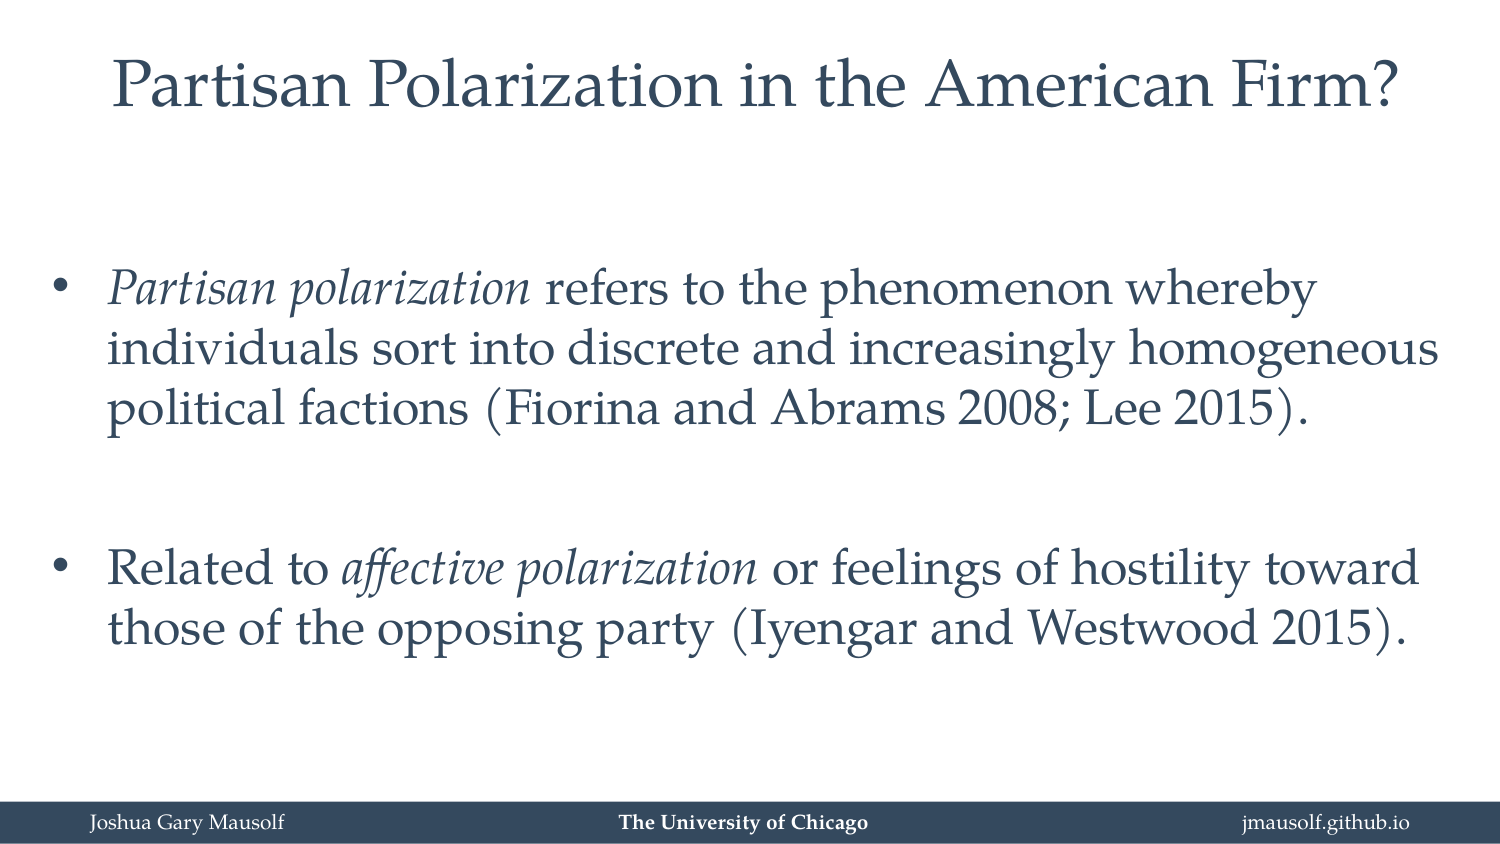

# Partisan Polarization in the American Firm?

Partisan polarization refers to the phenomenon whereby individuals sort into discrete and increasingly homogeneous political factions (Fiorina and Abrams 2008; Lee 2015).

Related to affective polarization or feelings of hostility toward those of the opposing party (Iyengar and Westwood 2015).